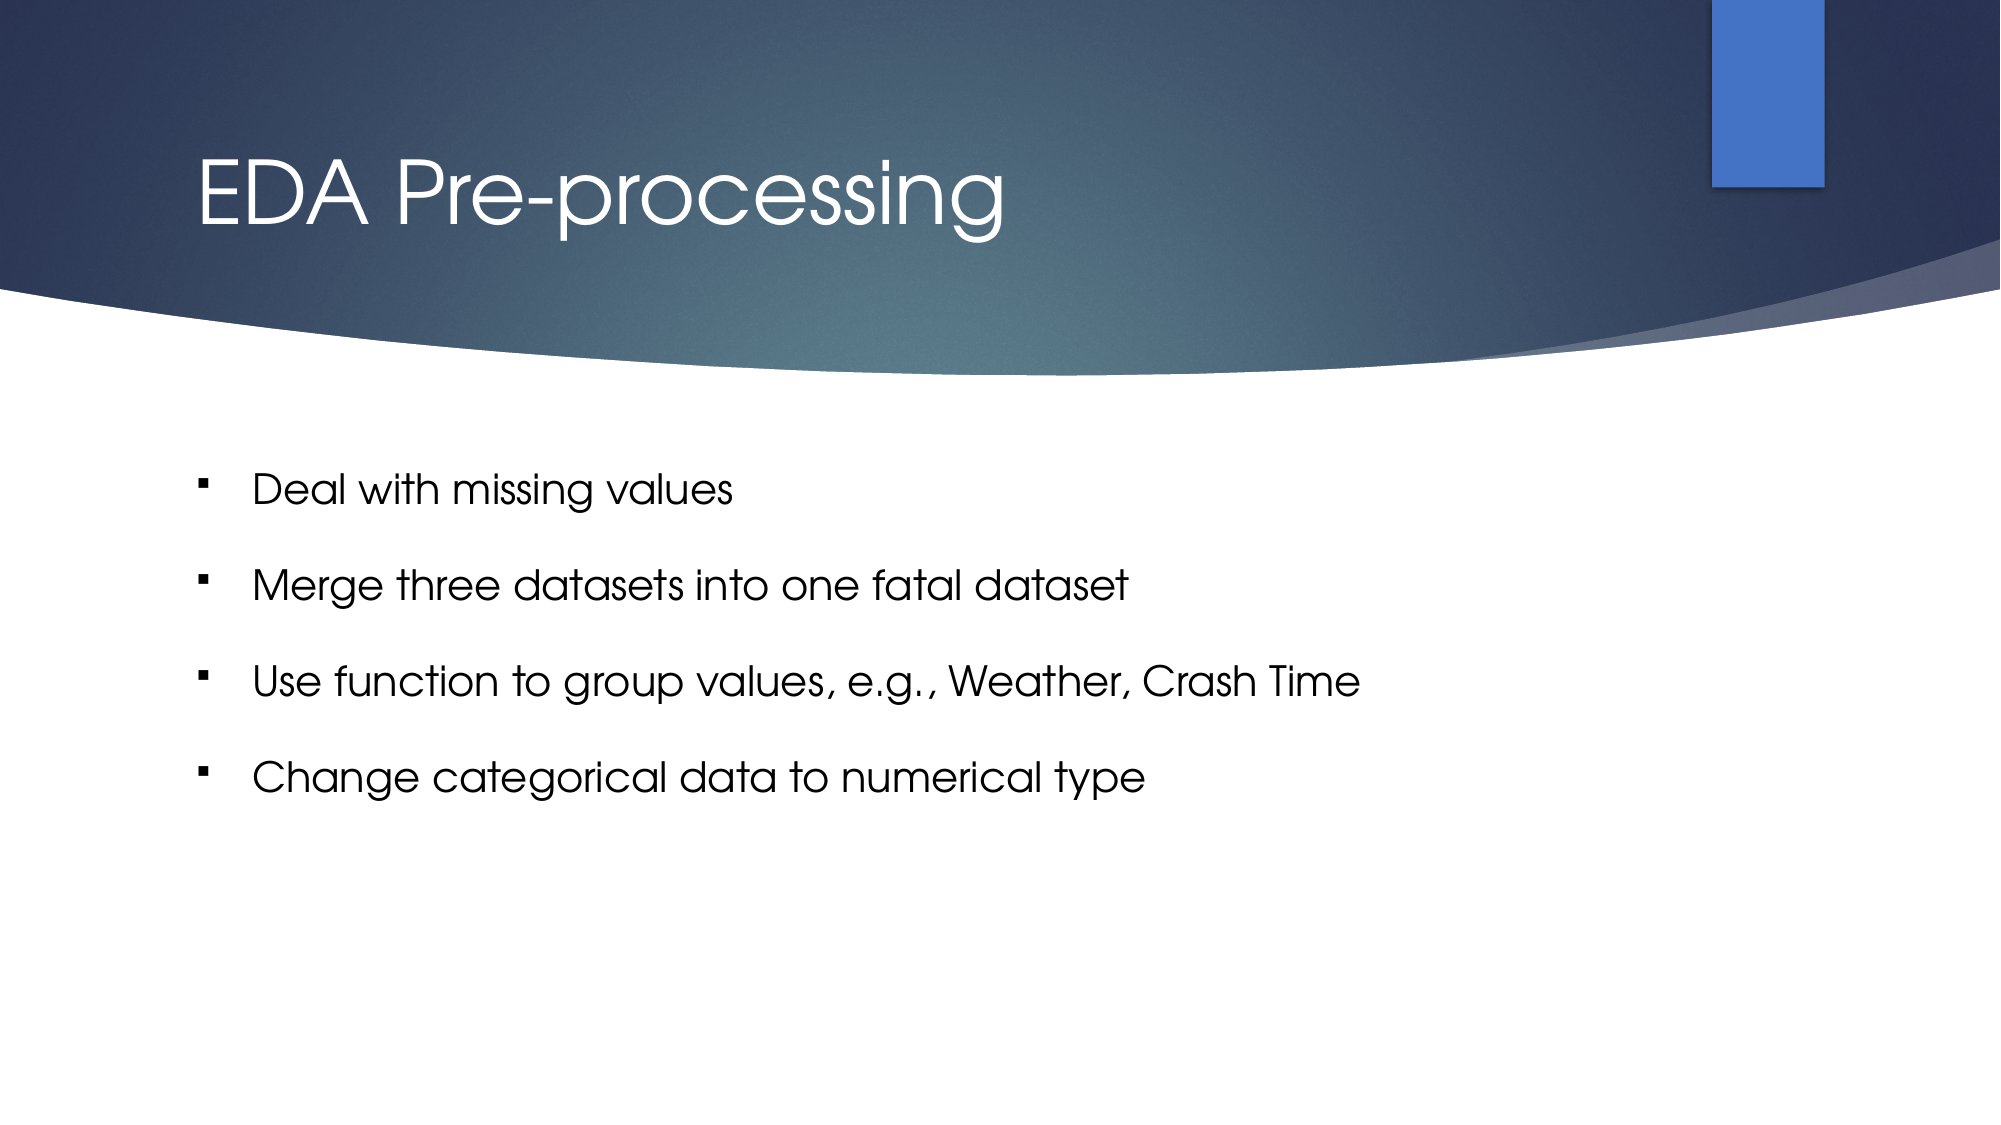

# EDA Pre-processing

Deal with missing values
Merge three datasets into one fatal dataset
Use function to group values, e.g., Weather, Crash Time
Change categorical data to numerical type